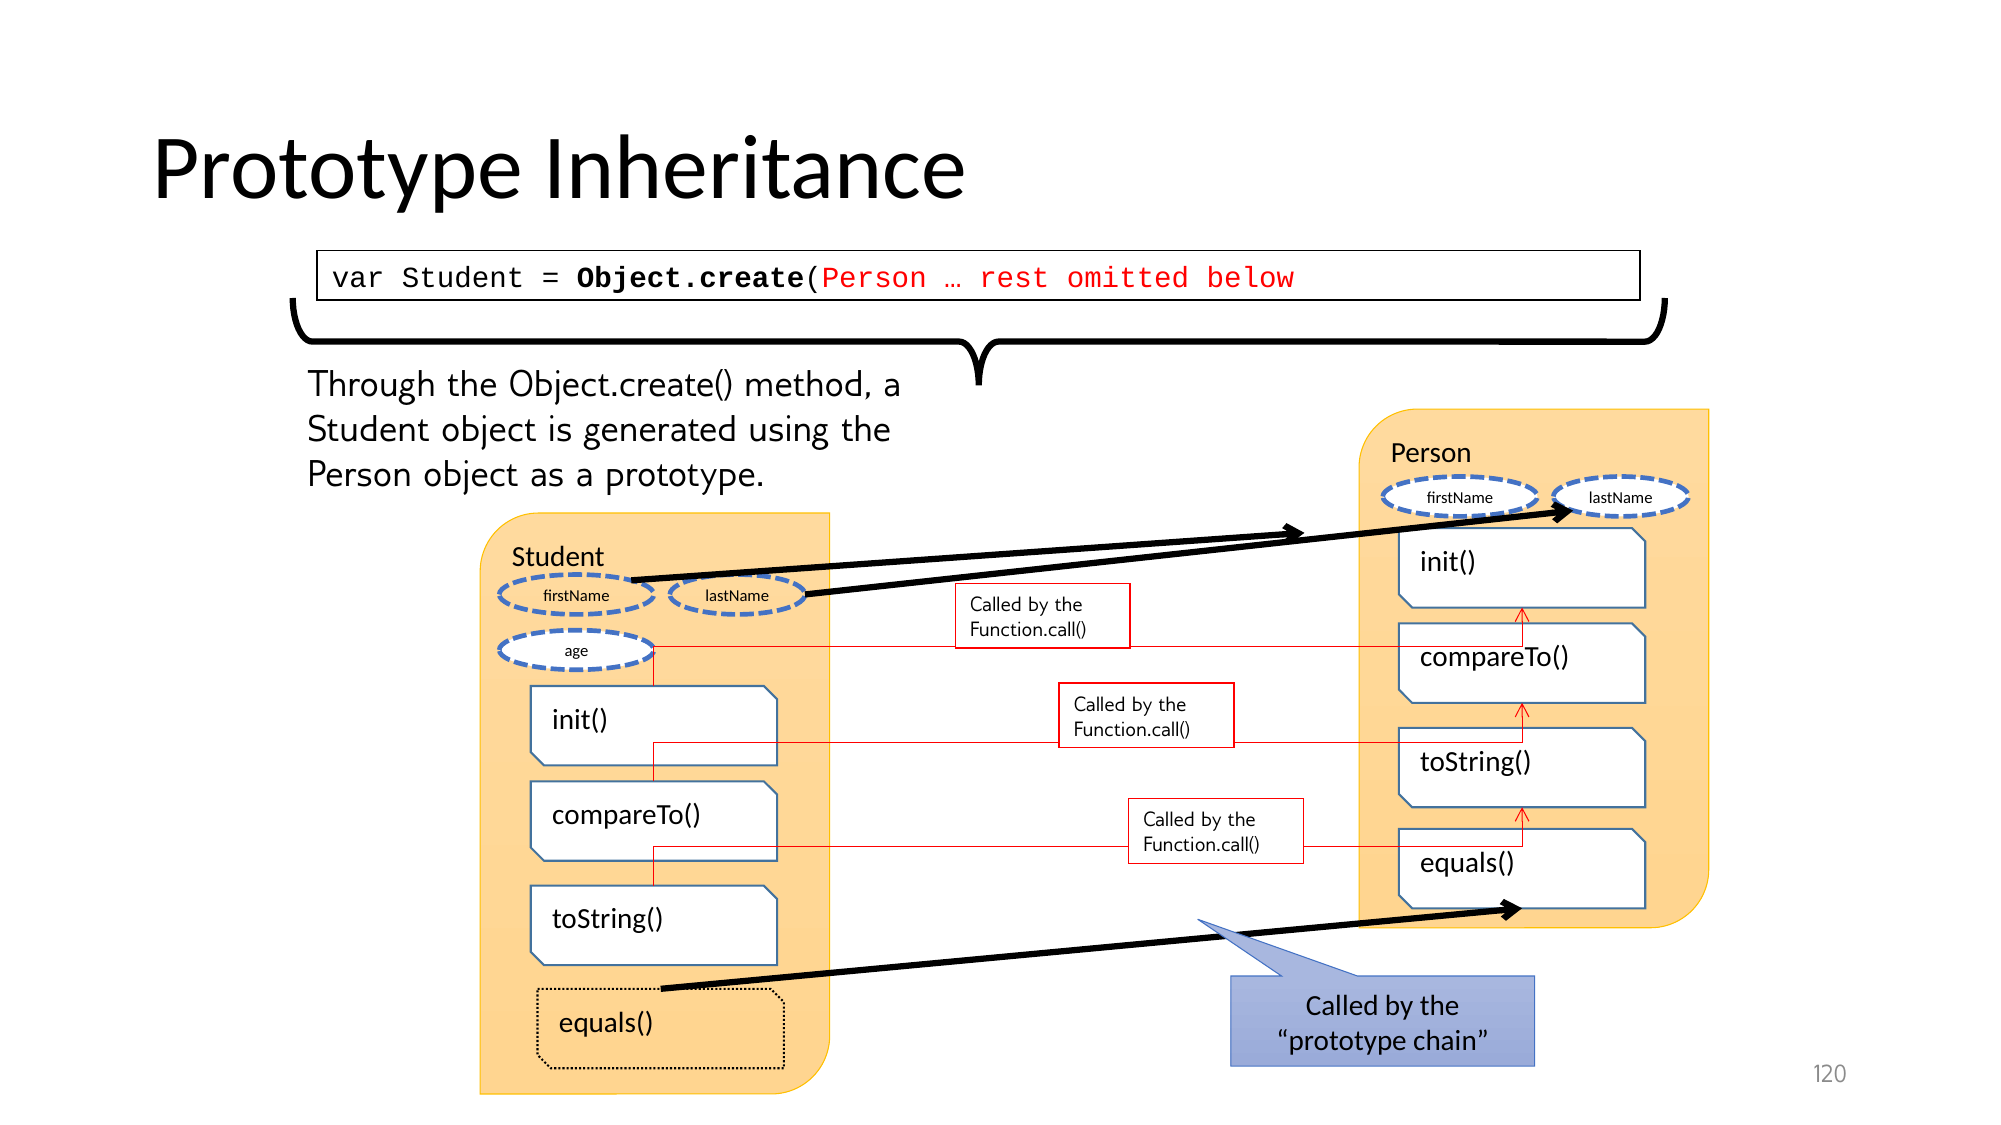

# Prototype Inheritance
var Student = Object.create(Person … rest omitted below
Through the Object.create() method, a Student object is generated using the Person object as a prototype.
Person
firstName
lastName
Student
init()
firstName
lastName
Called by the Function.call()
compareTo()
age
Called by the Function.call()
init()
toString()
compareTo()
Called by the Function.call()
equals()
toString()
Called by the “prototype chain”
equals()
120